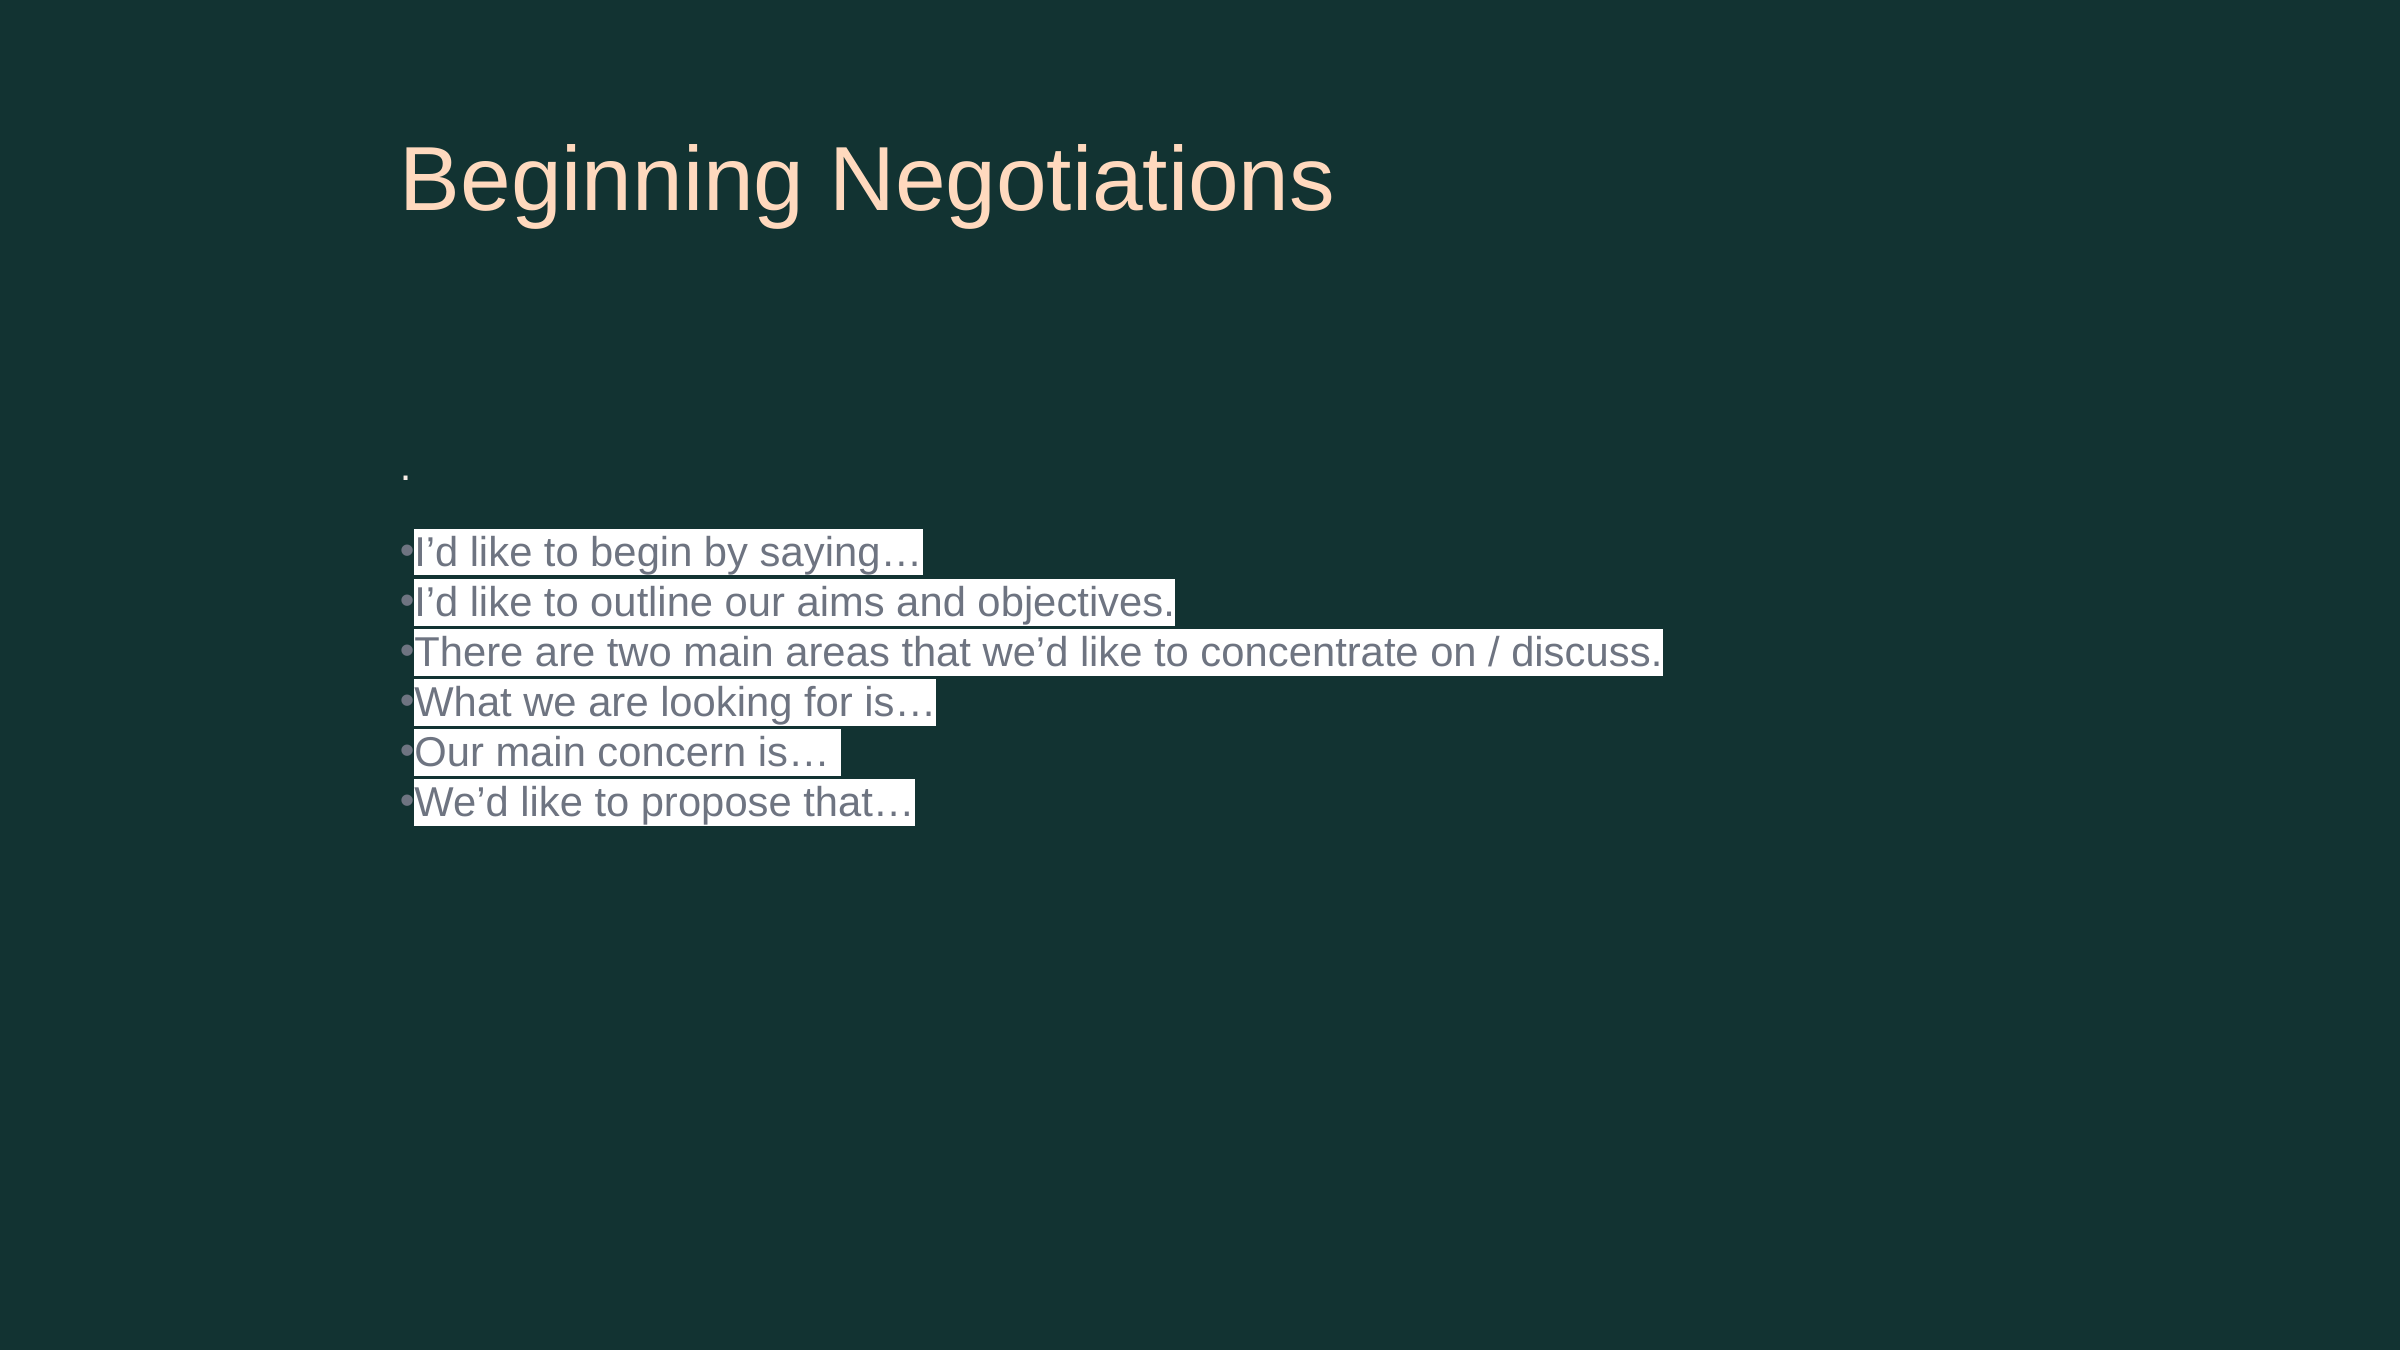

Beginning Negotiations
.
I’d like to begin by saying…
I’d like to outline our aims and objectives.
There are two main areas that we’d like to concentrate on / discuss.
What we are looking for is…
Our main concern is…
We’d like to propose that…